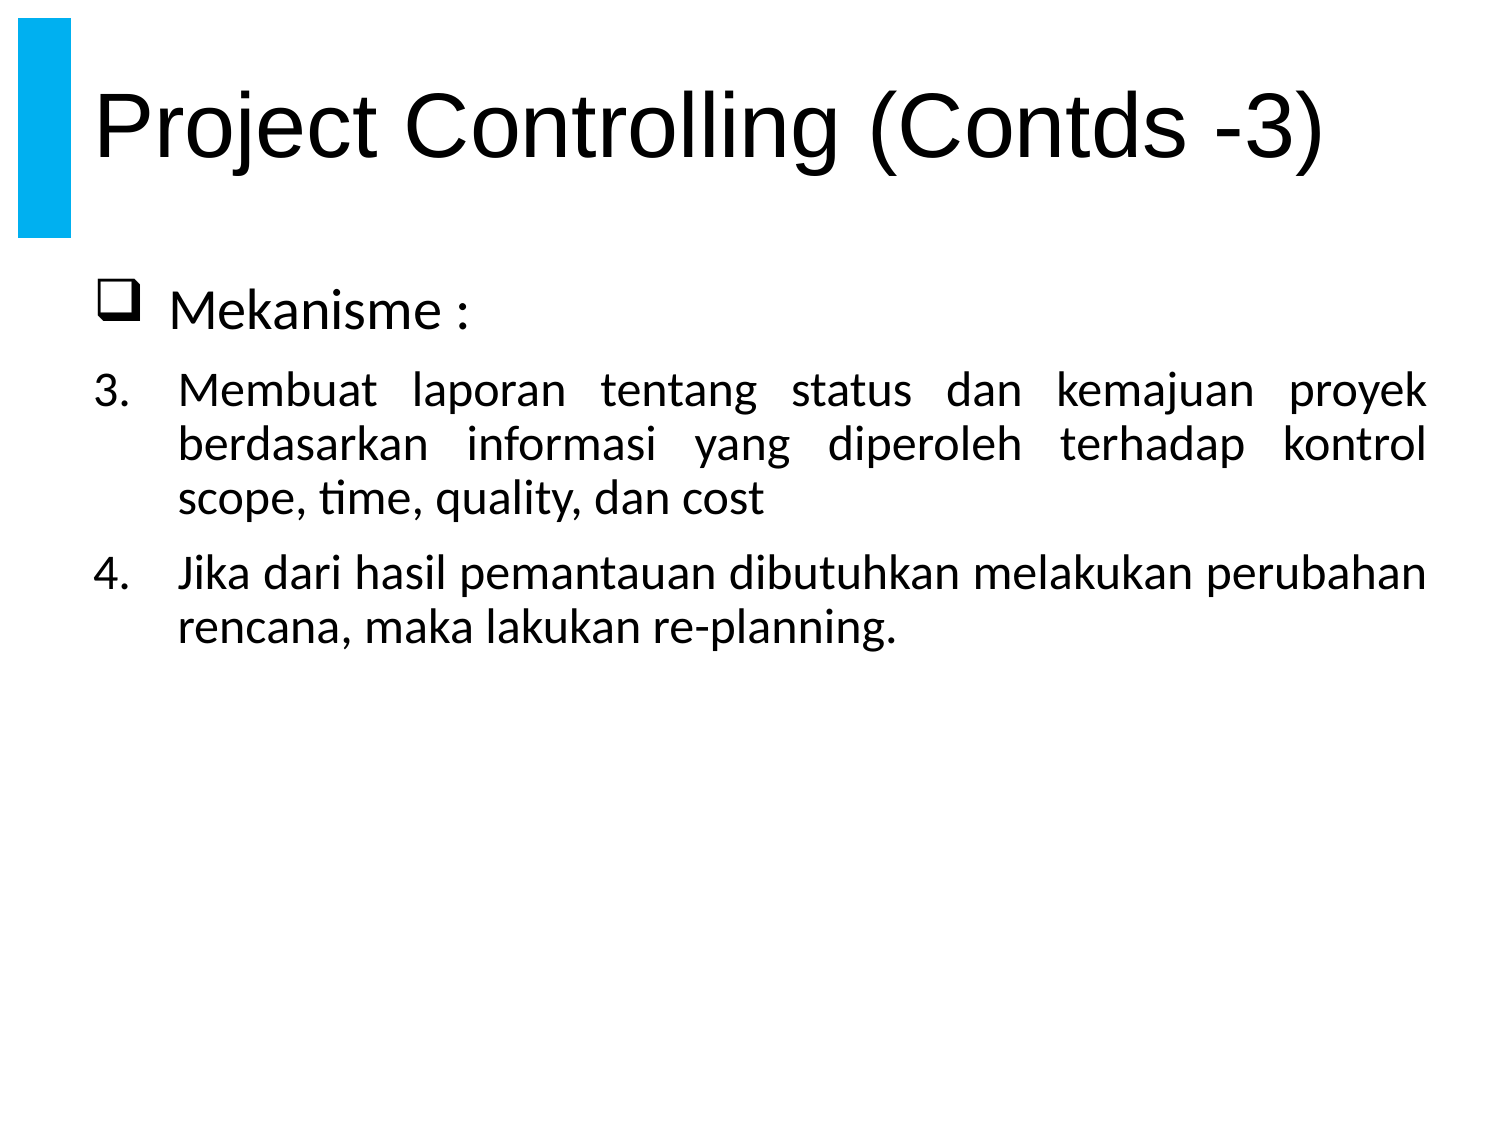

# Project Controlling (Contds -3)
Mekanisme :
Membuat laporan tentang status dan kemajuan proyek berdasarkan informasi yang diperoleh terhadap kontrol scope, time, quality, dan cost
Jika dari hasil pemantauan dibutuhkan melakukan perubahan rencana, maka lakukan re-planning.